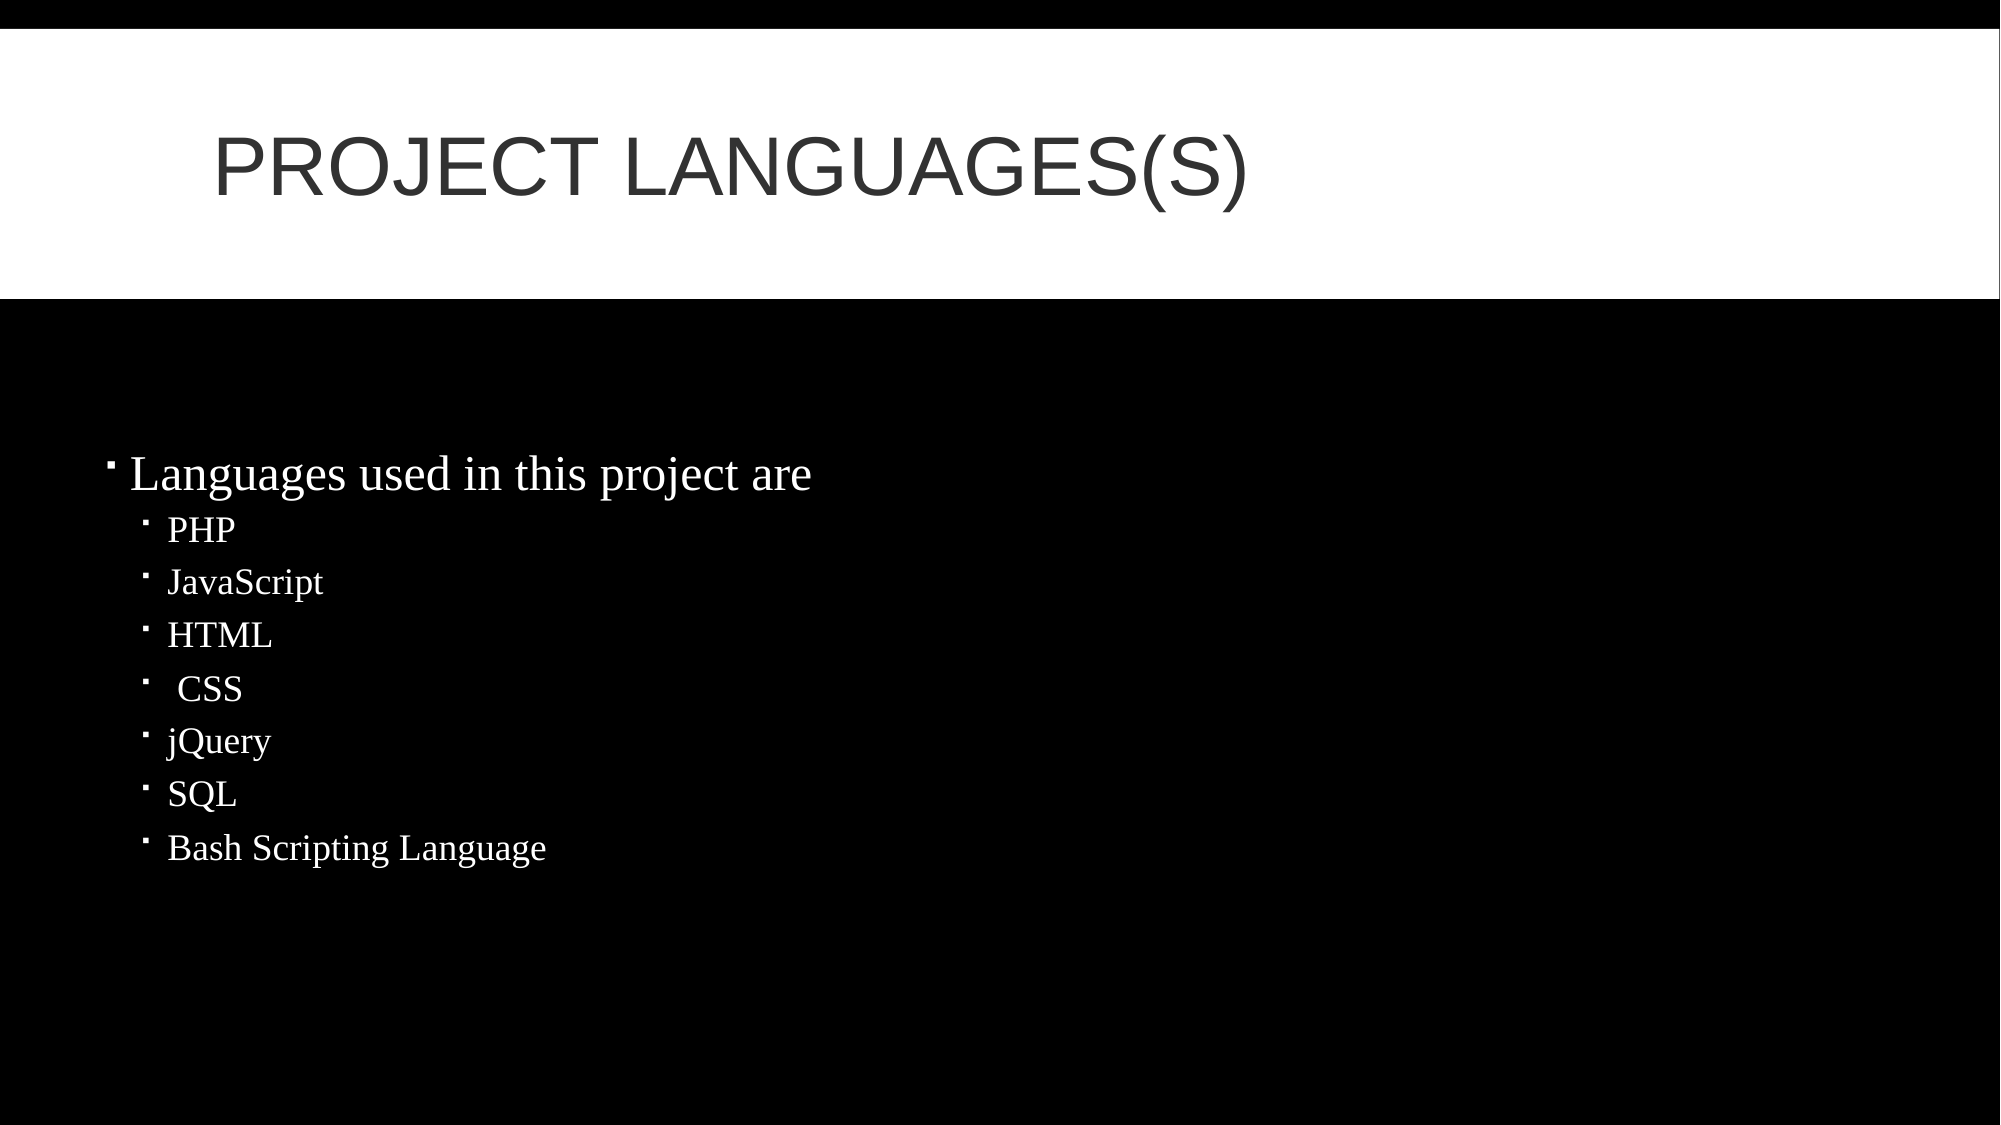

# Project languages(s)
Languages used in this project are
PHP
JavaScript
HTML
 CSS
jQuery
SQL
Bash Scripting Language